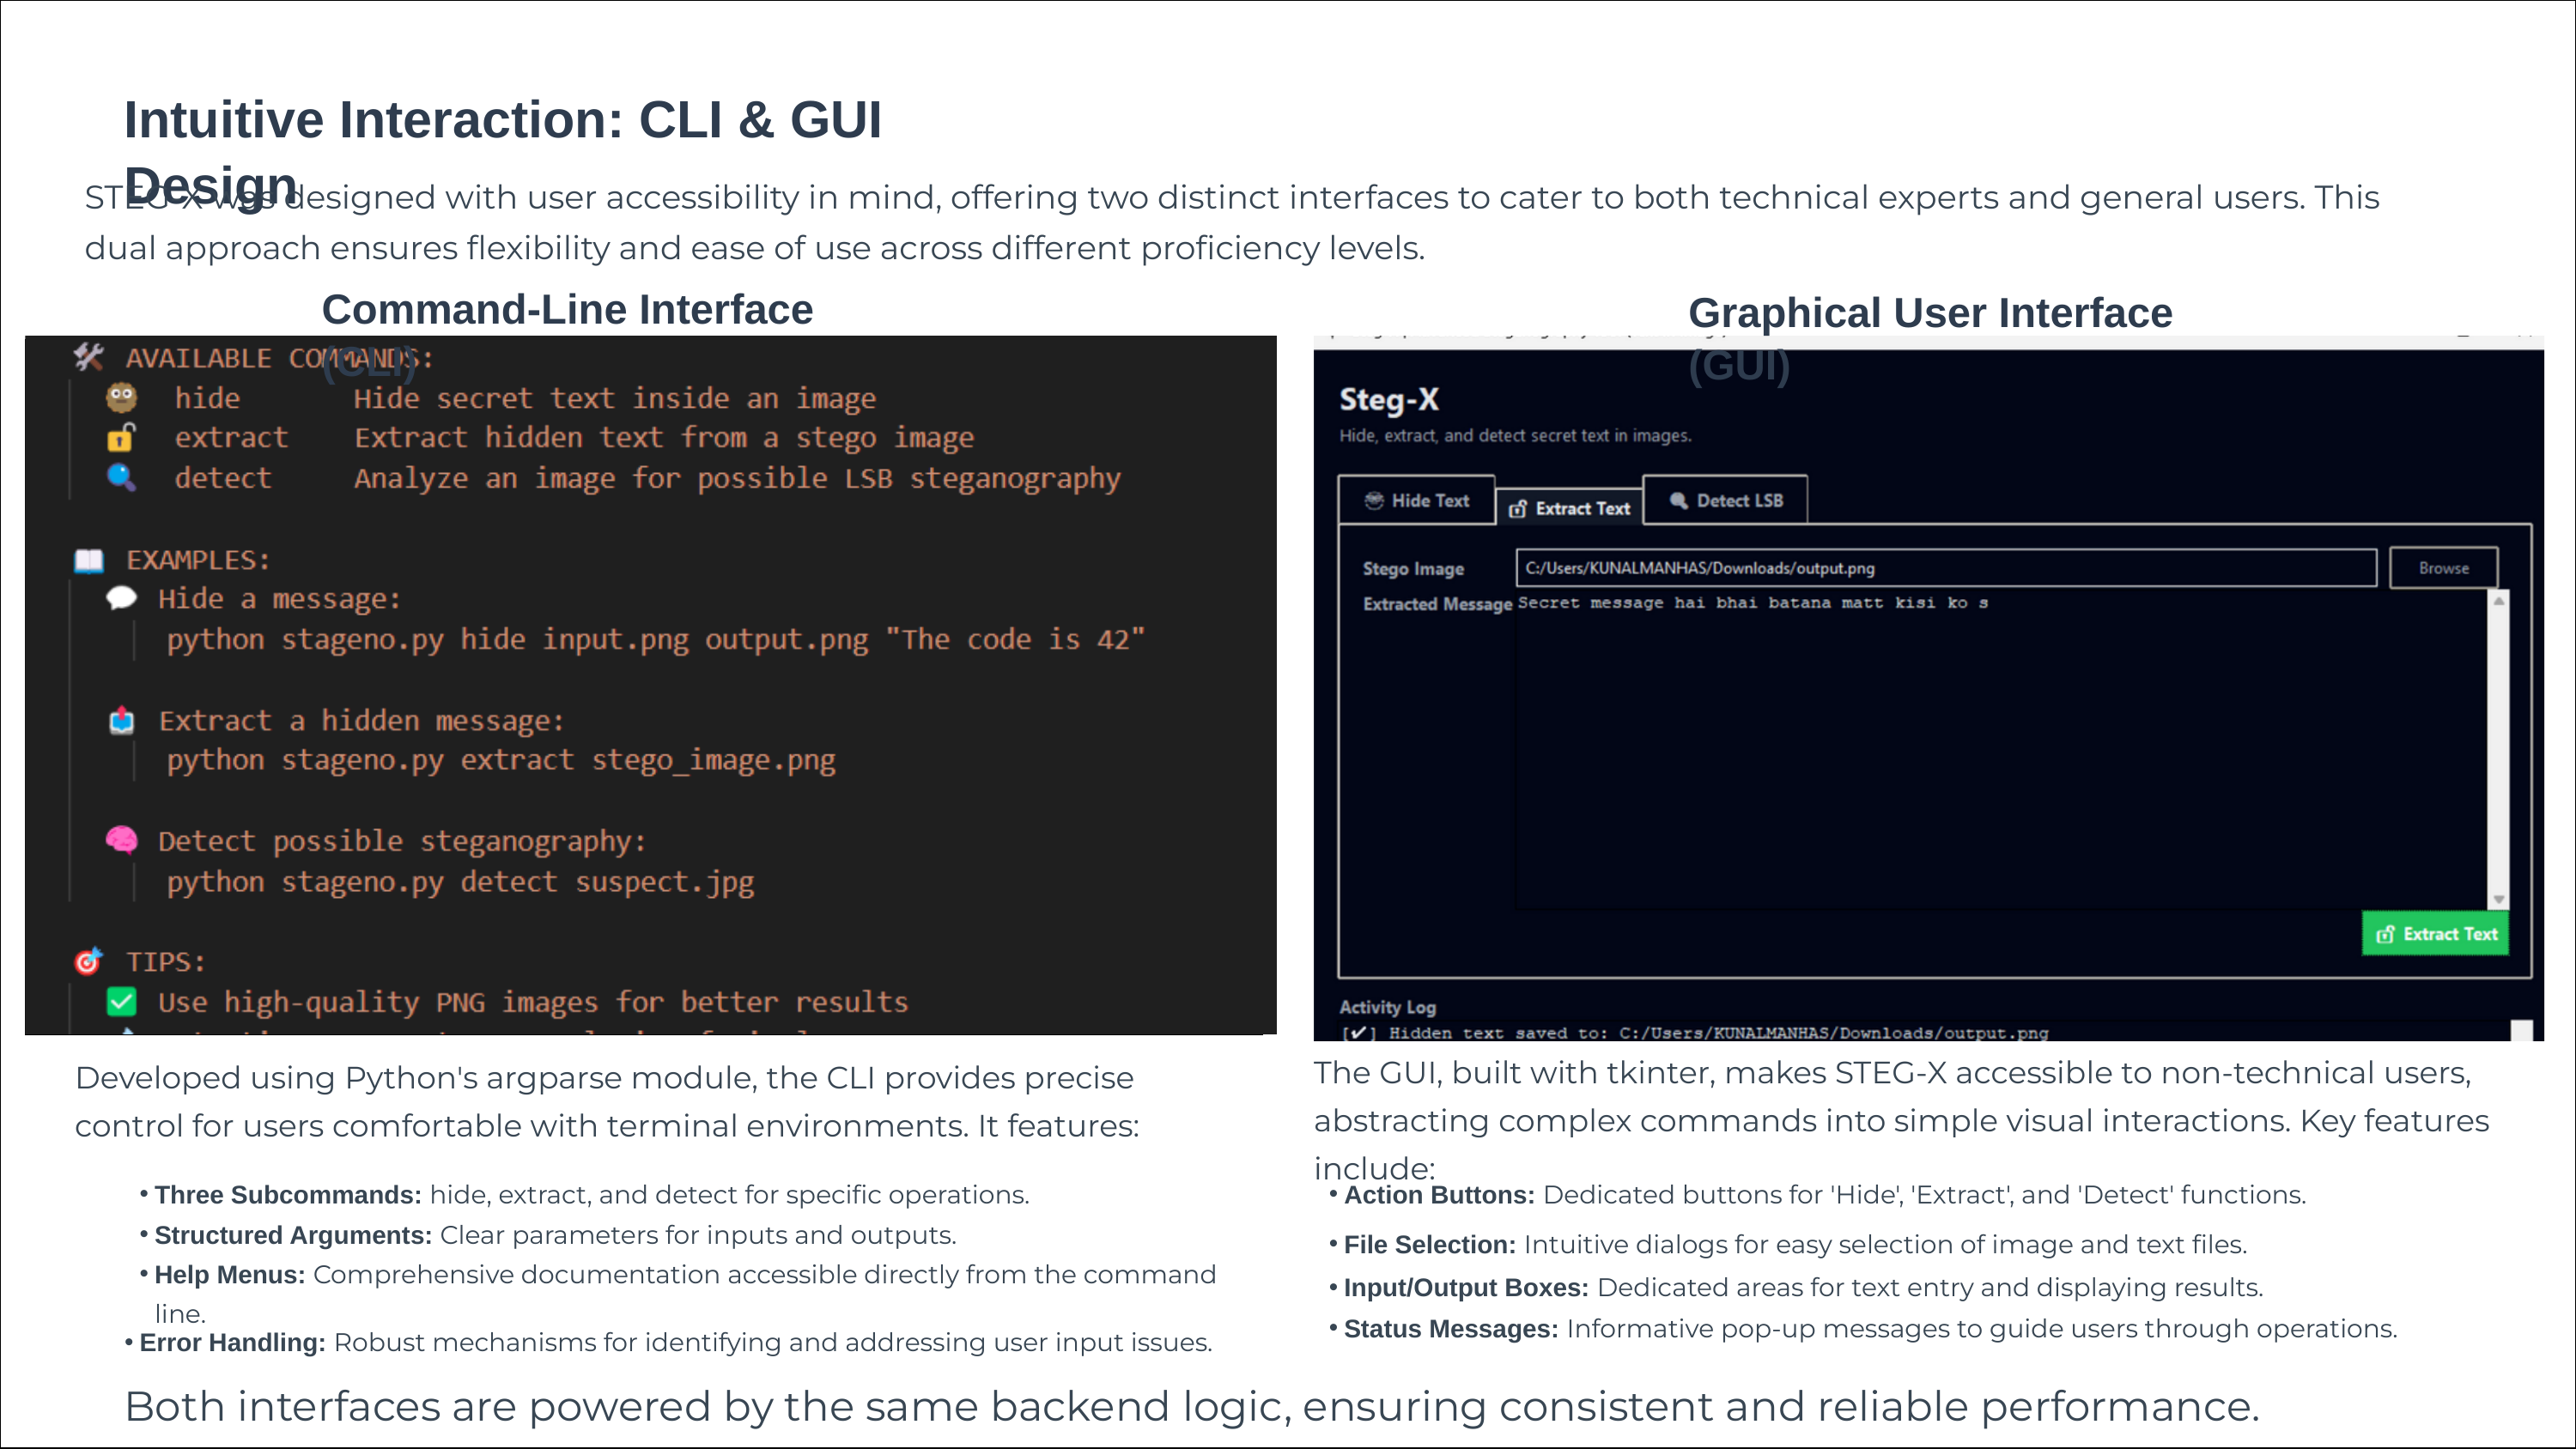

Intuitive Interaction: CLI & GUI Design
STEG-X was designed with user accessibility in mind, offering two distinct interfaces to cater to both technical experts and general users. This dual approach ensures flexibility and ease of use across different proficiency levels.
Command-Line Interface (CLI)
Graphical User Interface (GUI)

The GUI, built with tkinter, makes STEG-X accessible to non-technical users, abstracting complex commands into simple visual interactions. Key features include:
Developed using Python's argparse module, the CLI provides precise control for users comfortable with terminal environments. It features:
Three Subcommands: hide, extract, and detect for specific operations.
Action Buttons: Dedicated buttons for 'Hide', 'Extract', and 'Detect' functions.
Structured Arguments: Clear parameters for inputs and outputs.
File Selection: Intuitive dialogs for easy selection of image and text files.
Help Menus: Comprehensive documentation accessible directly from the command line.
Input/Output Boxes: Dedicated areas for text entry and displaying results.
Status Messages: Informative pop-up messages to guide users through operations.
Error Handling: Robust mechanisms for identifying and addressing user input issues.
Both interfaces are powered by the same backend logic, ensuring consistent and reliable performance.